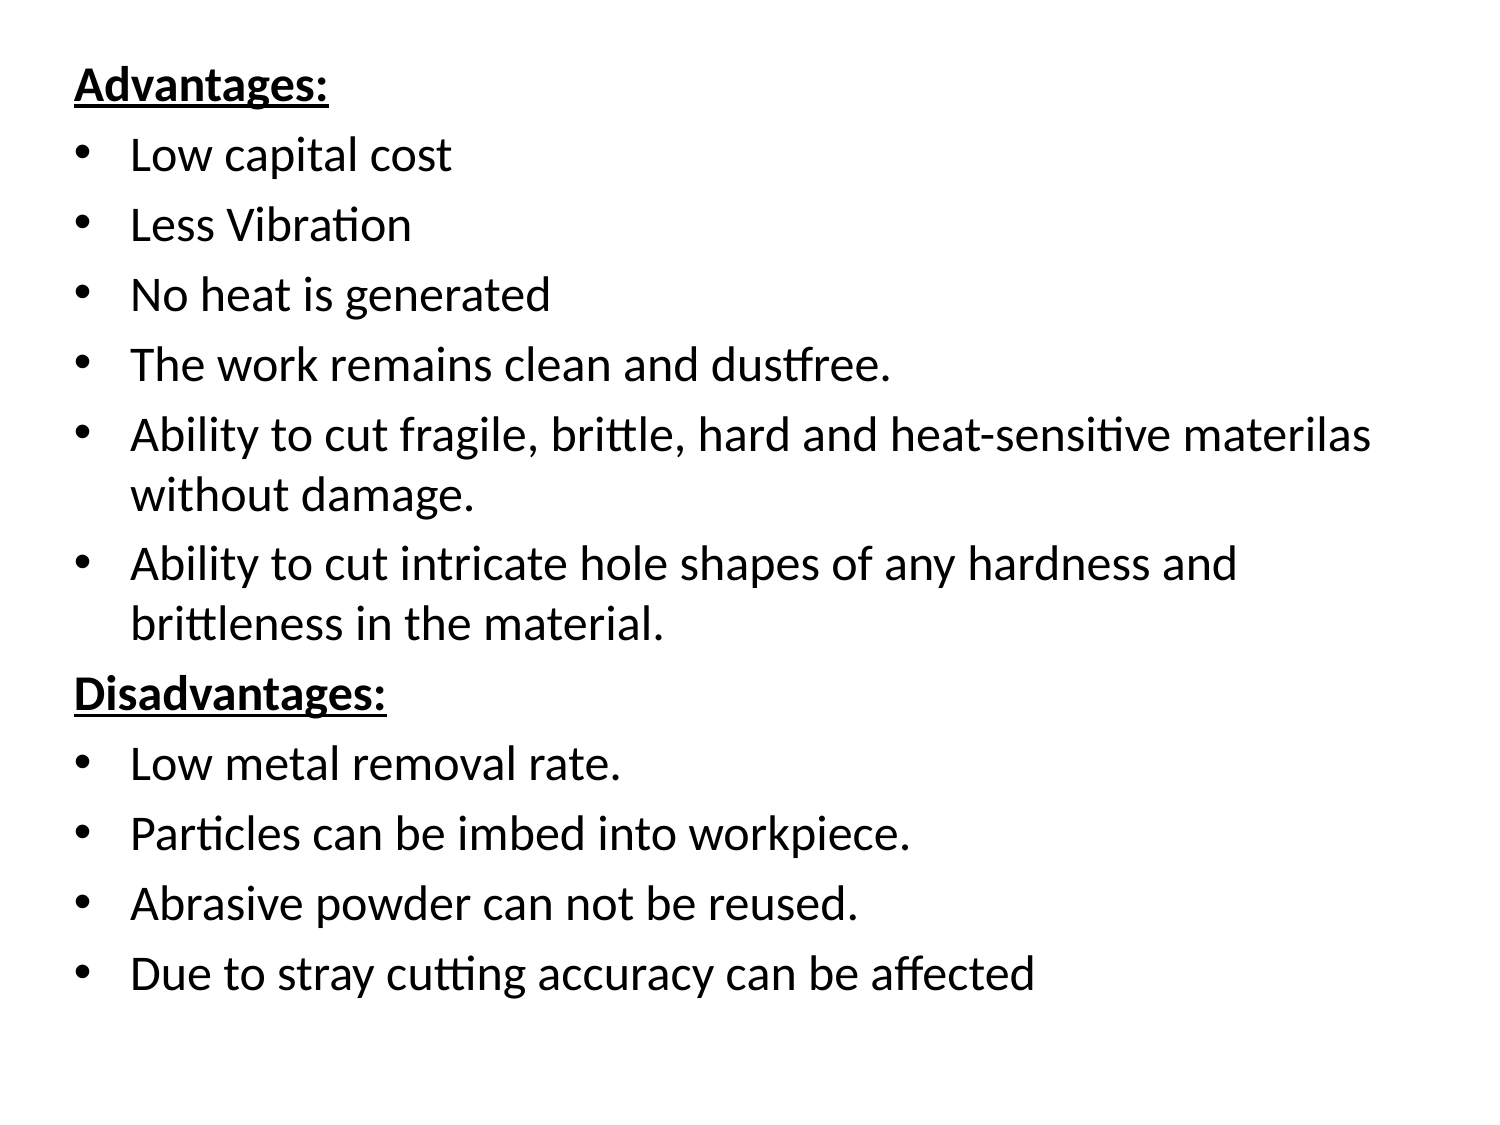

Advantages:
Low capital cost
Less Vibration
No heat is generated
The work remains clean and dustfree.
Ability to cut fragile, brittle, hard and heat-sensitive materilas without damage.
Ability to cut intricate hole shapes of any hardness and brittleness in the material.
Disadvantages:
Low metal removal rate.
Particles can be imbed into workpiece.
Abrasive powder can not be reused.
Due to stray cutting accuracy can be affected